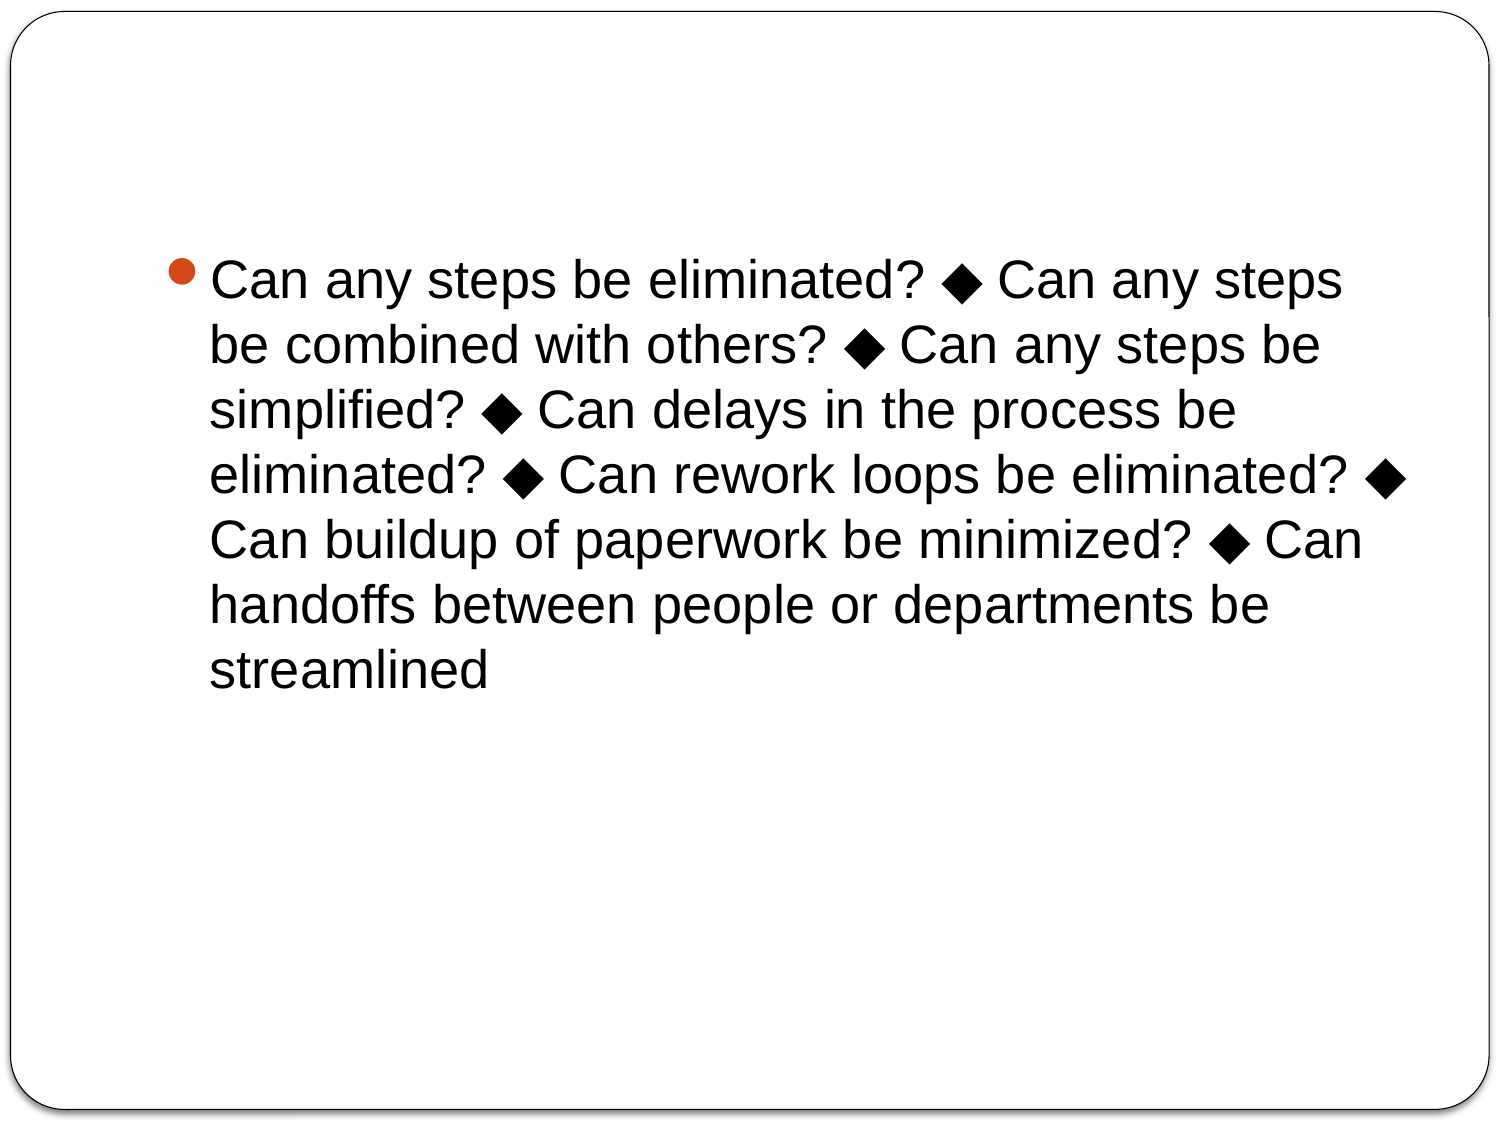

#
Can any steps be eliminated? ◆ Can any steps be combined with others? ◆ Can any steps be simplified? ◆ Can delays in the process be eliminated? ◆ Can rework loops be eliminated? ◆ Can buildup of paperwork be minimized? ◆ Can handoffs between people or departments be streamlined